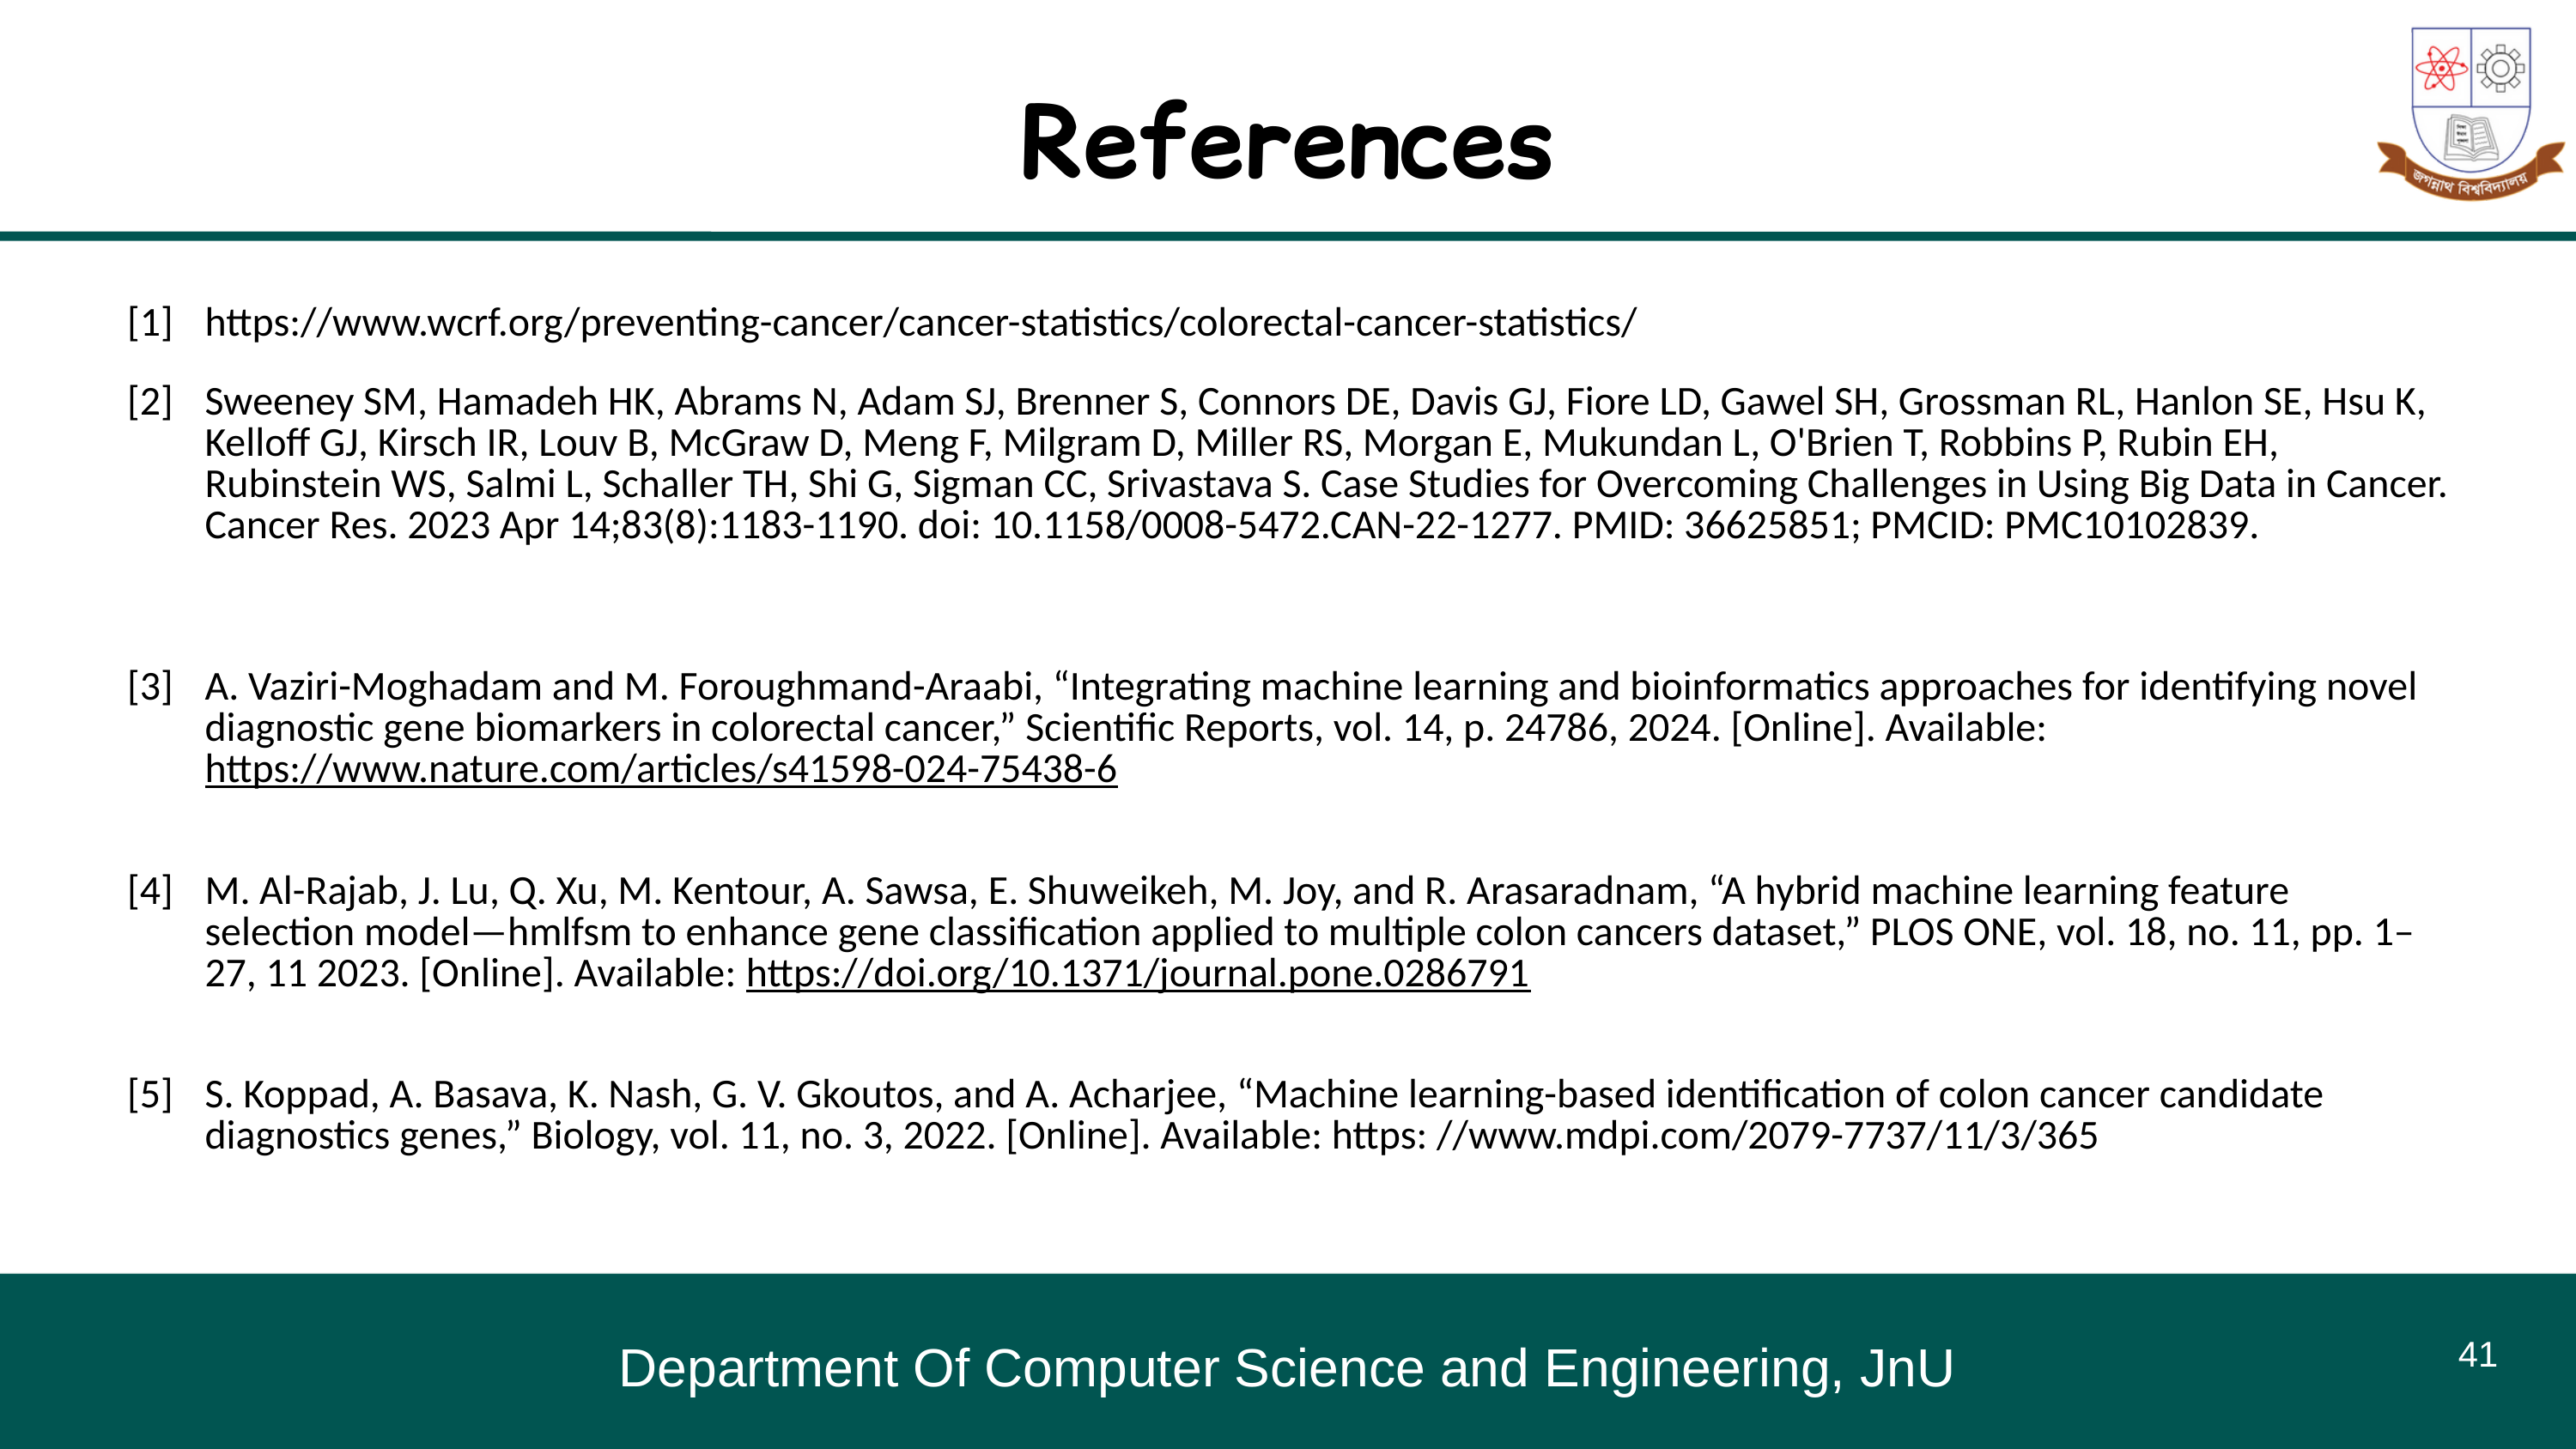

References

| [1] | https://www.wcrf.org/preventing-cancer/cancer-statistics/colorectal-cancer-statistics/ |
| --- | --- |
| [2] | Sweeney SM, Hamadeh HK, Abrams N, Adam SJ, Brenner S, Connors DE, Davis GJ, Fiore LD, Gawel SH, Grossman RL, Hanlon SE, Hsu K, Kelloff GJ, Kirsch IR, Louv B, McGraw D, Meng F, Milgram D, Miller RS, Morgan E, Mukundan L, O'Brien T, Robbins P, Rubin EH, Rubinstein WS, Salmi L, Schaller TH, Shi G, Sigman CC, Srivastava S. Case Studies for Overcoming Challenges in Using Big Data in Cancer. Cancer Res. 2023 Apr 14;83(8):1183-1190. doi: 10.1158/0008-5472.CAN-22-1277. PMID: 36625851; PMCID: PMC10102839. |
| [3] | A. Vaziri-Moghadam and M. Foroughmand-Araabi, “Integrating machine learning and bioinformatics approaches for identifying novel diagnostic gene biomarkers in colorectal cancer,” Scientific Reports, vol. 14, p. 24786, 2024. [Online]. Available: https://www.nature.com/articles/s41598-024-75438-6 |
| [4] | M. Al-Rajab, J. Lu, Q. Xu, M. Kentour, A. Sawsa, E. Shuweikeh, M. Joy, and R. Arasaradnam, “A hybrid machine learning feature selection model—hmlfsm to enhance gene classification applied to multiple colon cancers dataset,” PLOS ONE, vol. 18, no. 11, pp. 1–27, 11 2023. [Online]. Available: https://doi.org/10.1371/journal.pone.0286791 |
| [5] | S. Koppad, A. Basava, K. Nash, G. V. Gkoutos, and A. Acharjee, “Machine learning-based identification of colon cancer candidate diagnostics genes,” Biology, vol. 11, no. 3, 2022. [Online]. Available: https: //www.mdpi.com/2079-7737/11/3/365 |

41
Department Of Computer Science and Engineering, JnU